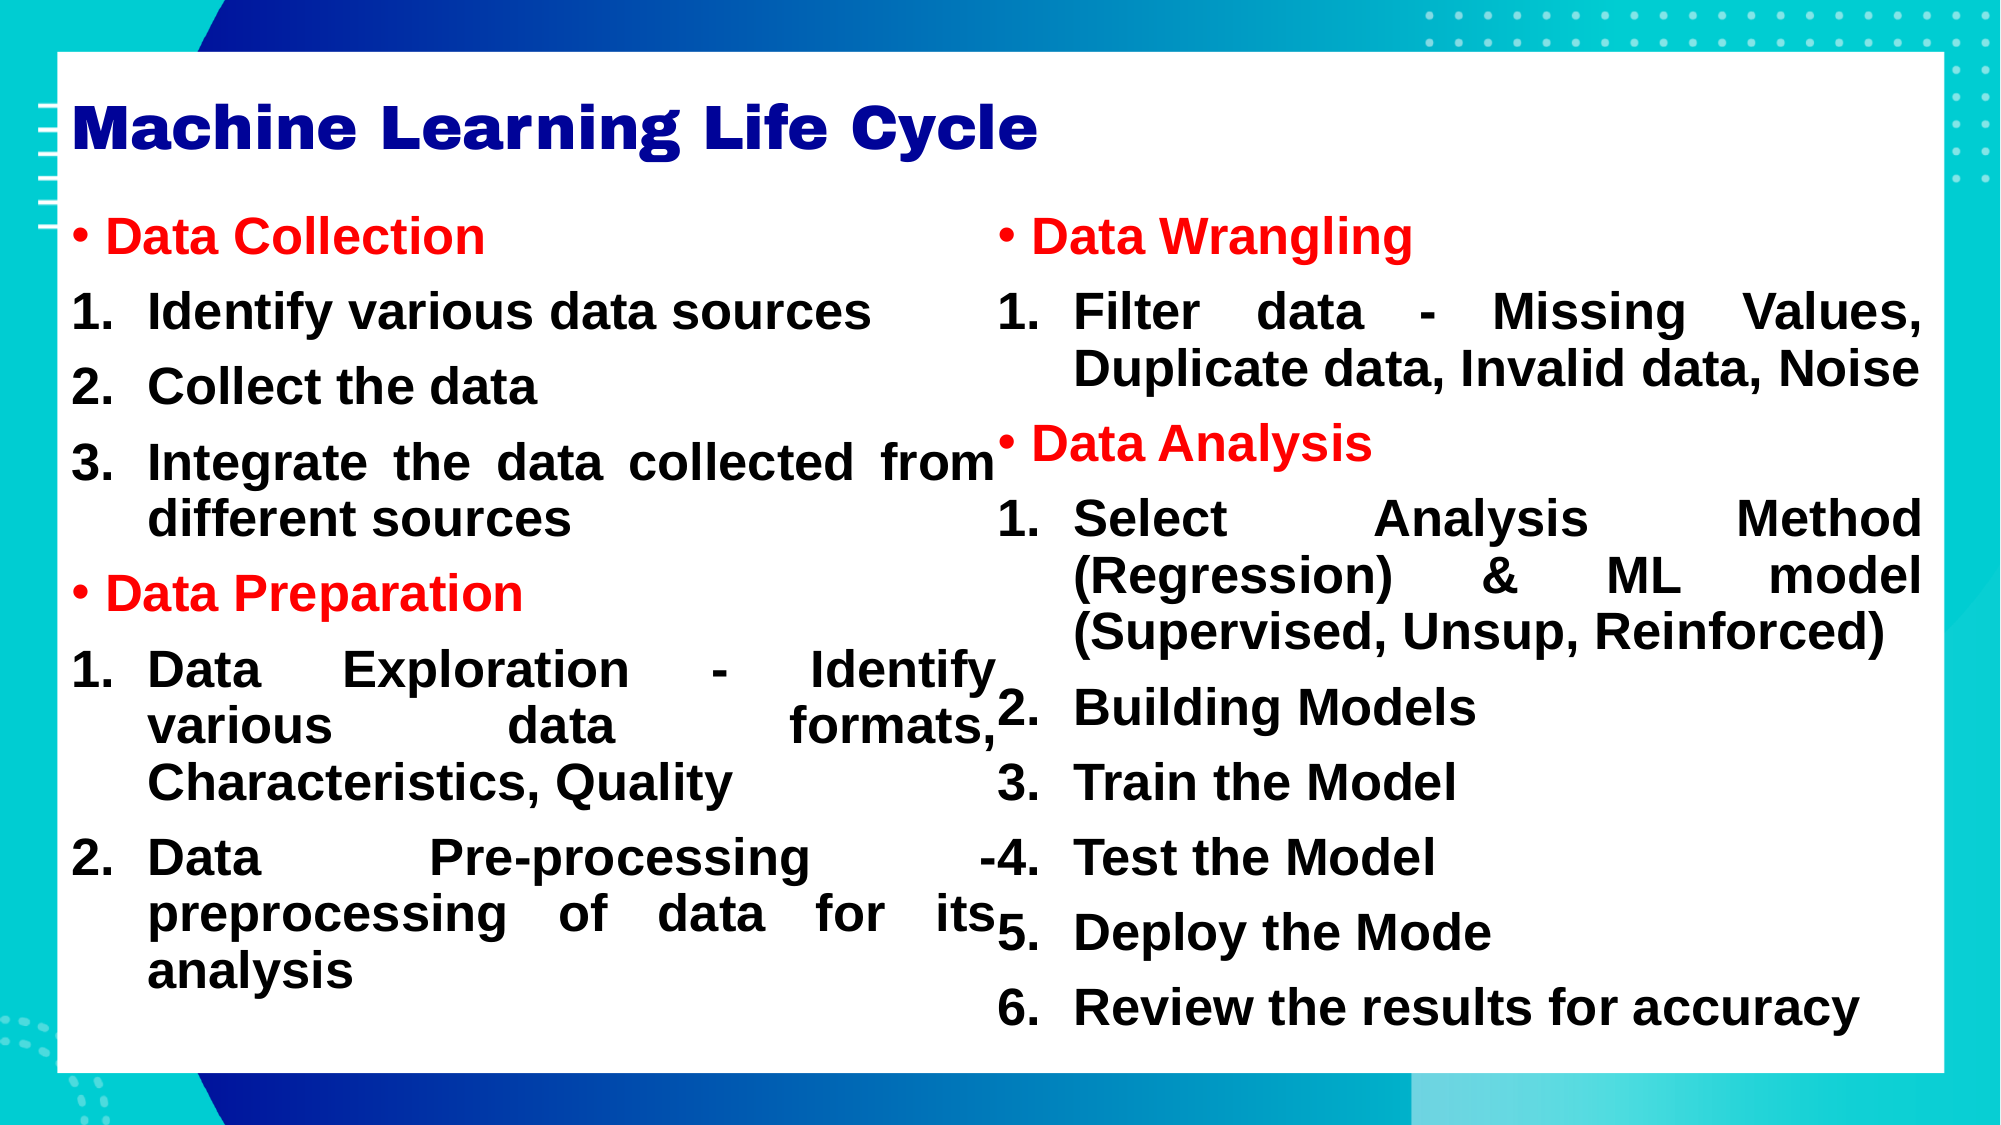

# Machine Learning Life Cycle
Data Collection
Identify various data sources
Collect the data
Integrate the data collected from different sources
Data Preparation
Data Exploration - Identify various data formats, Characteristics, Quality
Data Pre-processing - preprocessing of data for its analysis
Data Wrangling
Filter data - Missing Values, Duplicate data, Invalid data, Noise
Data Analysis
Select Analysis Method (Regression) & ML model (Supervised, Unsup, Reinforced)
Building Models
Train the Model
Test the Model
Deploy the Mode
Review the results for accuracy